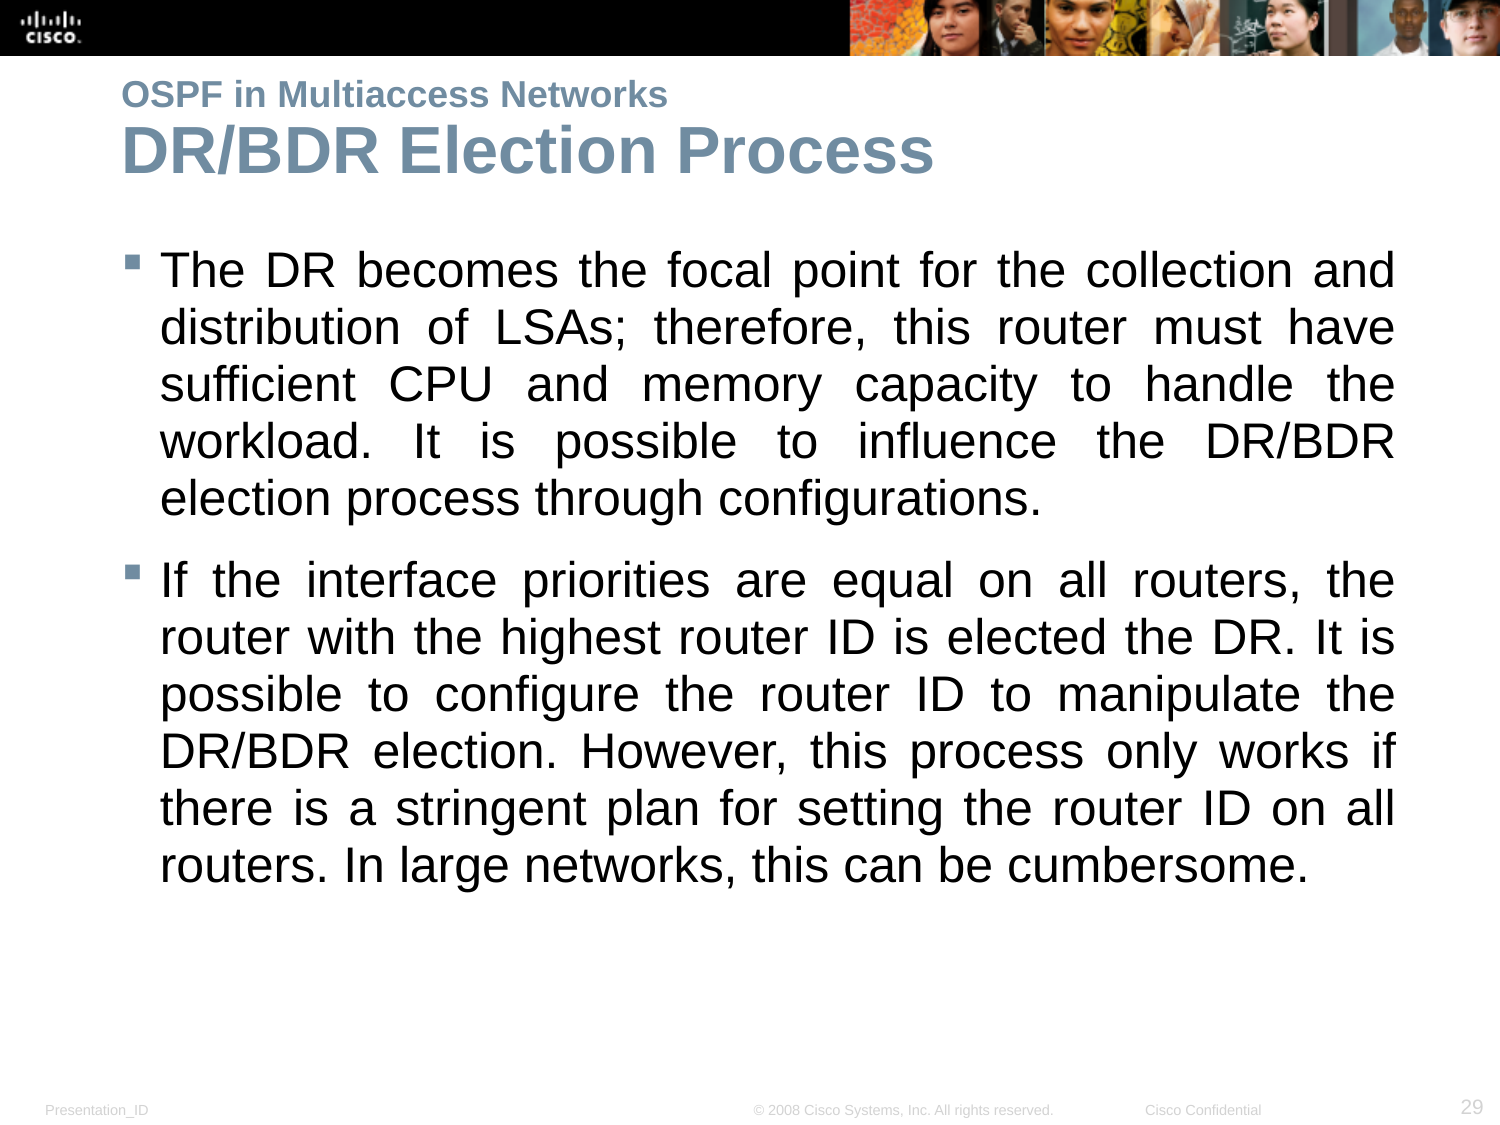

# OSPF in Multiaccess Networks DR/BDR Election Process
The DR becomes the focal point for the collection and distribution of LSAs; therefore, this router must have sufficient CPU and memory capacity to handle the workload. It is possible to influence the DR/BDR election process through configurations.
If the interface priorities are equal on all routers, the router with the highest router ID is elected the DR. It is possible to configure the router ID to manipulate the DR/BDR election. However, this process only works if there is a stringent plan for setting the router ID on all routers. In large networks, this can be cumbersome.